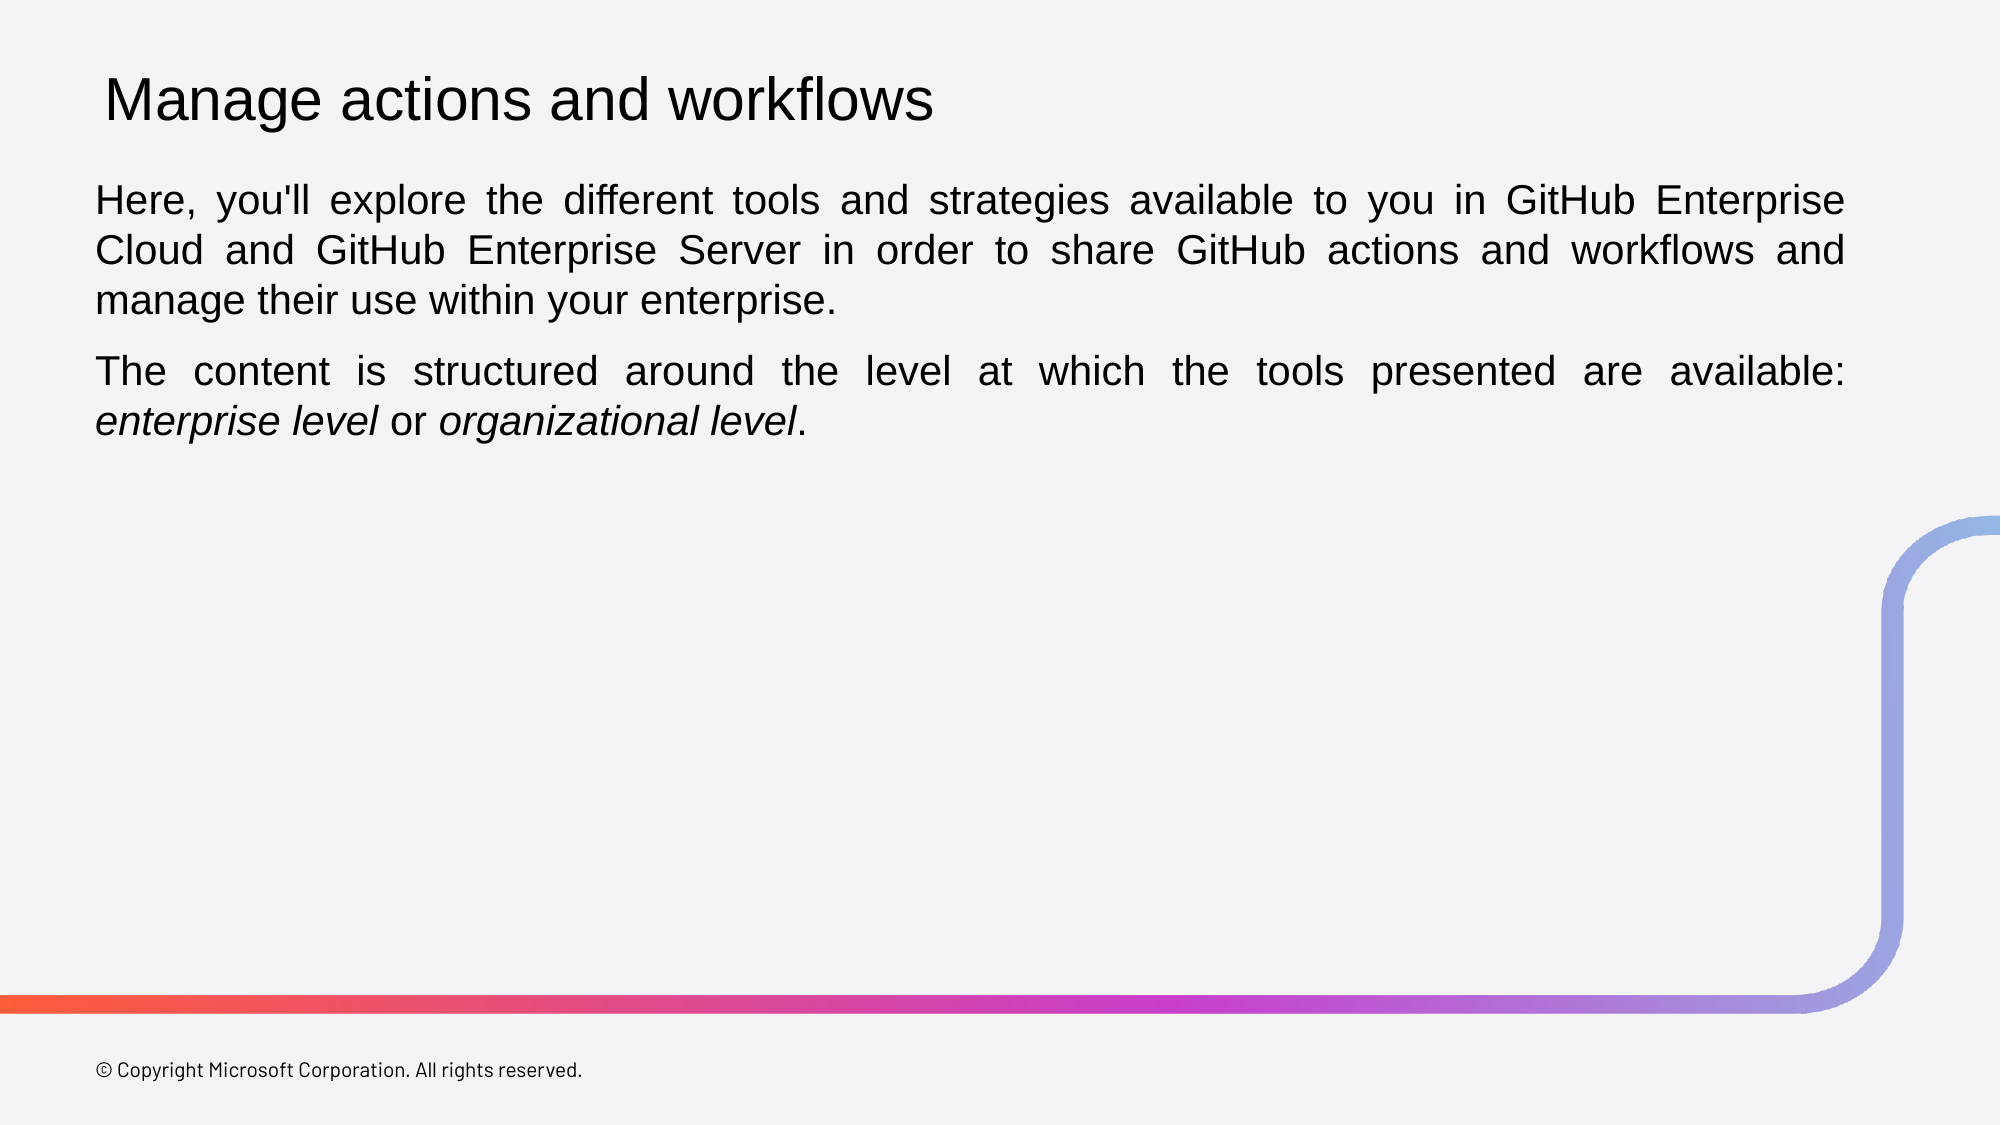

# Manage actions and workflows
Here, you'll explore the different tools and strategies available to you in GitHub Enterprise Cloud and GitHub Enterprise Server in order to share GitHub actions and workflows and manage their use within your enterprise.
The content is structured around the level at which the tools presented are available: enterprise level or organizational level.
© Copyright Microsoft Corporation. All rights reserved.